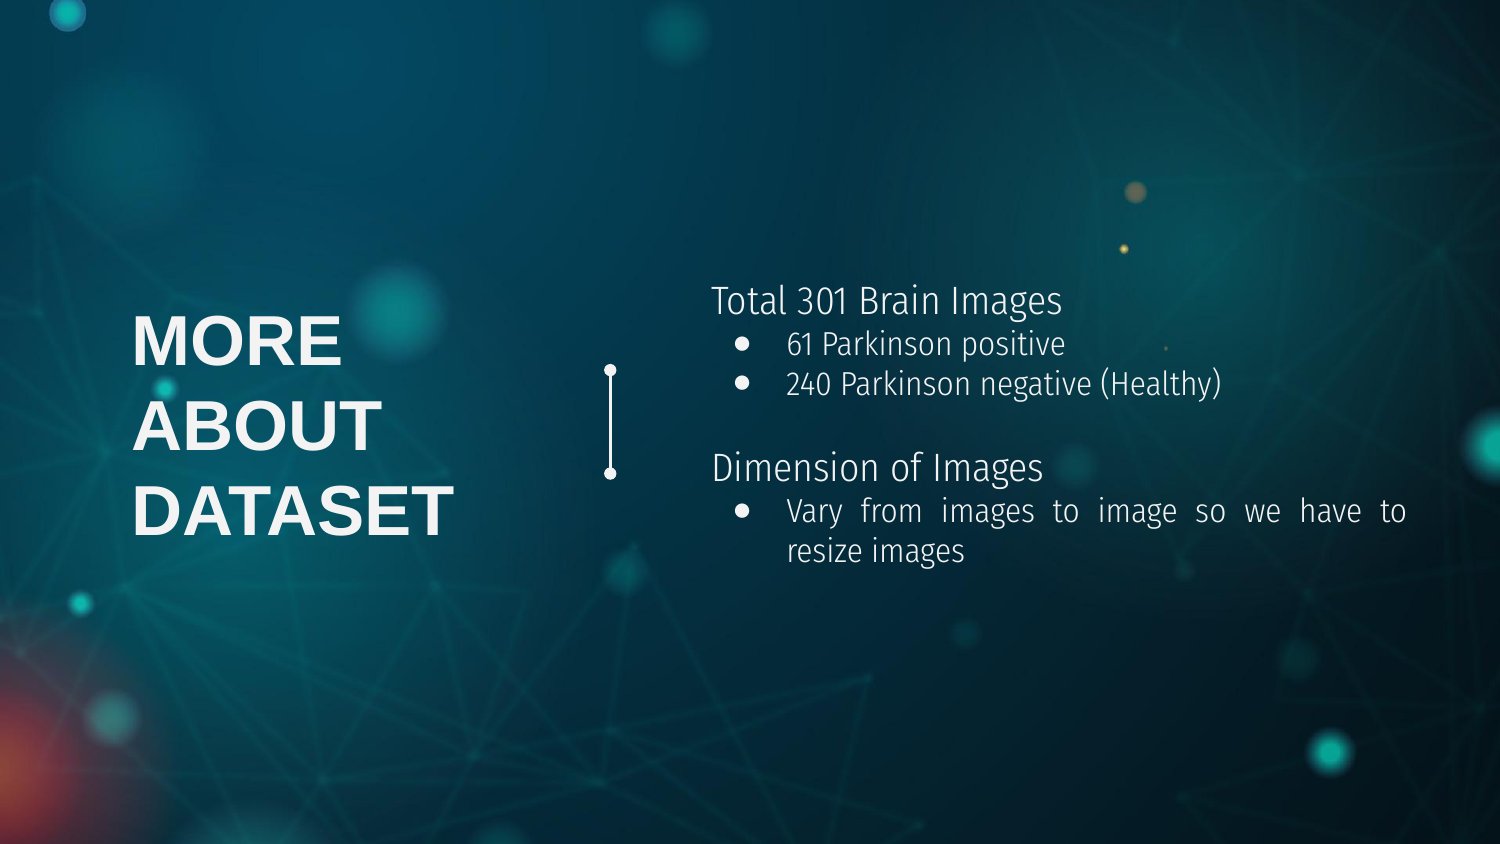

# MORE ABOUT DATASET
Total 301 Brain Images
61 Parkinson positive
240 Parkinson negative (Healthy)

Dimension of Images
Vary from images to image so we have to resize images